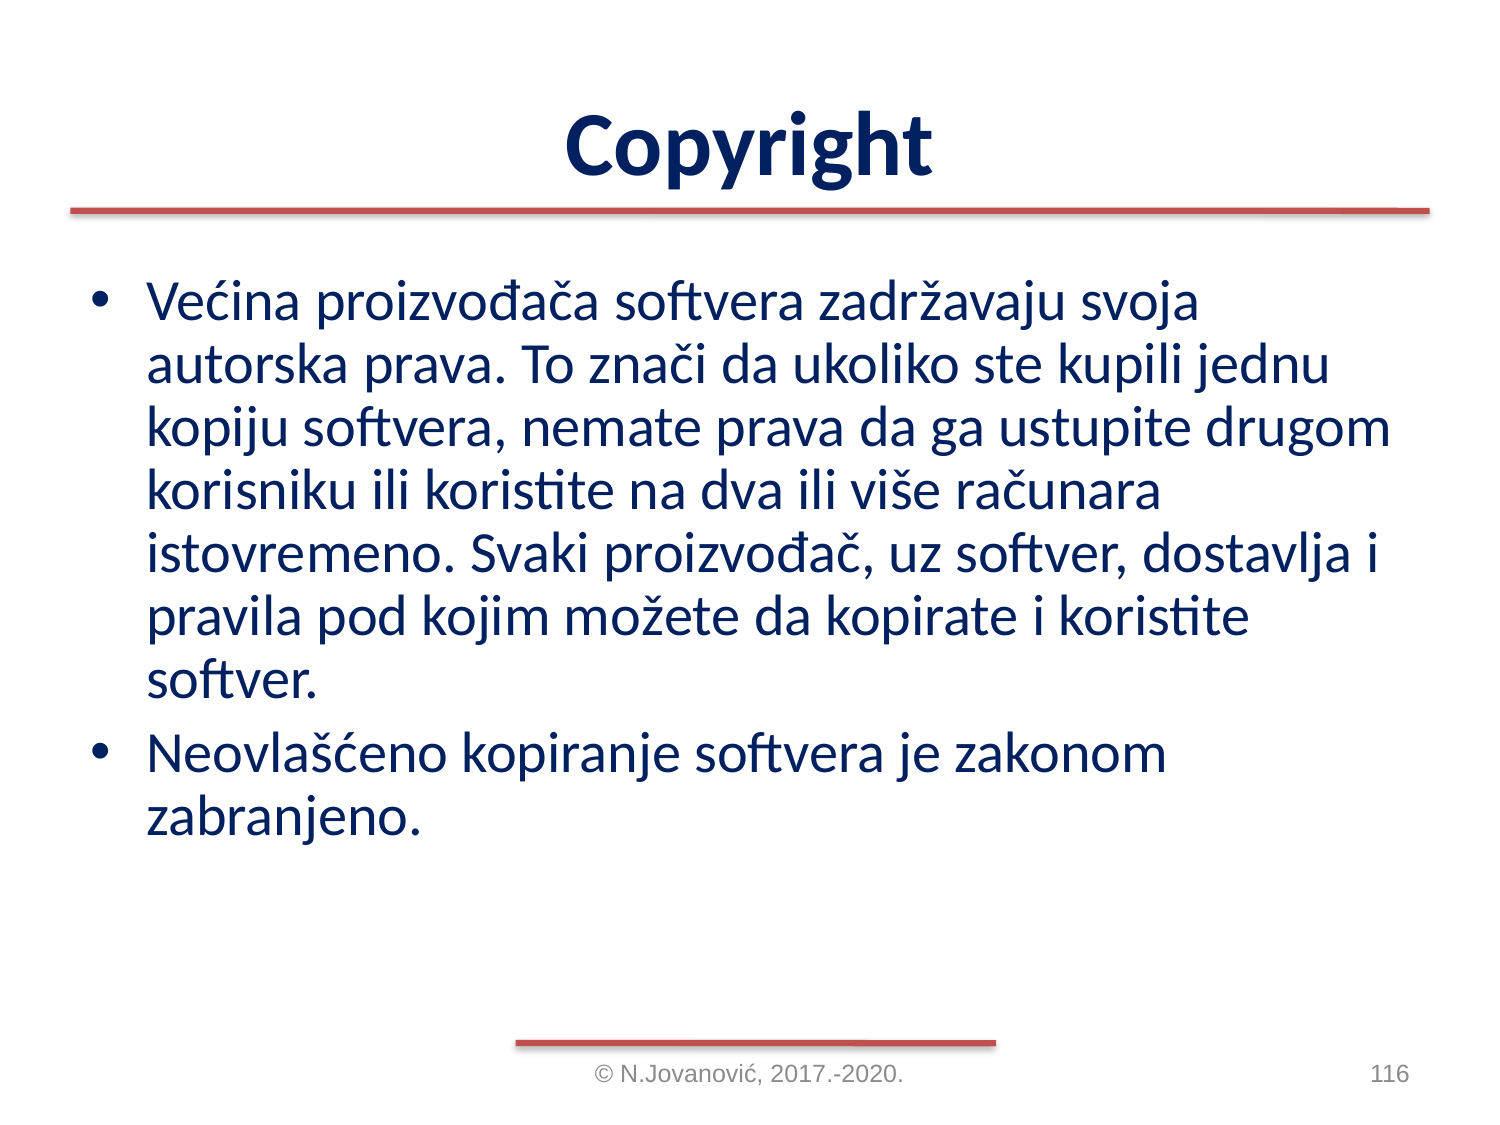

# Copyright
Većina proizvođača softvera zadržavaju svoja autorska prava. To znači da ukoliko ste kupili jednu kopiju softvera, nemate prava da ga ustupite drugom korisniku ili koristite na dva ili više računara istovremeno. Svaki proizvođač, uz softver, dostavlja i pravila pod kojim možete da kopirate i koristite softver.
Neovlašćeno kopiranje softvera je zakonom zabranjeno.

© N.Jovanović, 2017.-2020.
116